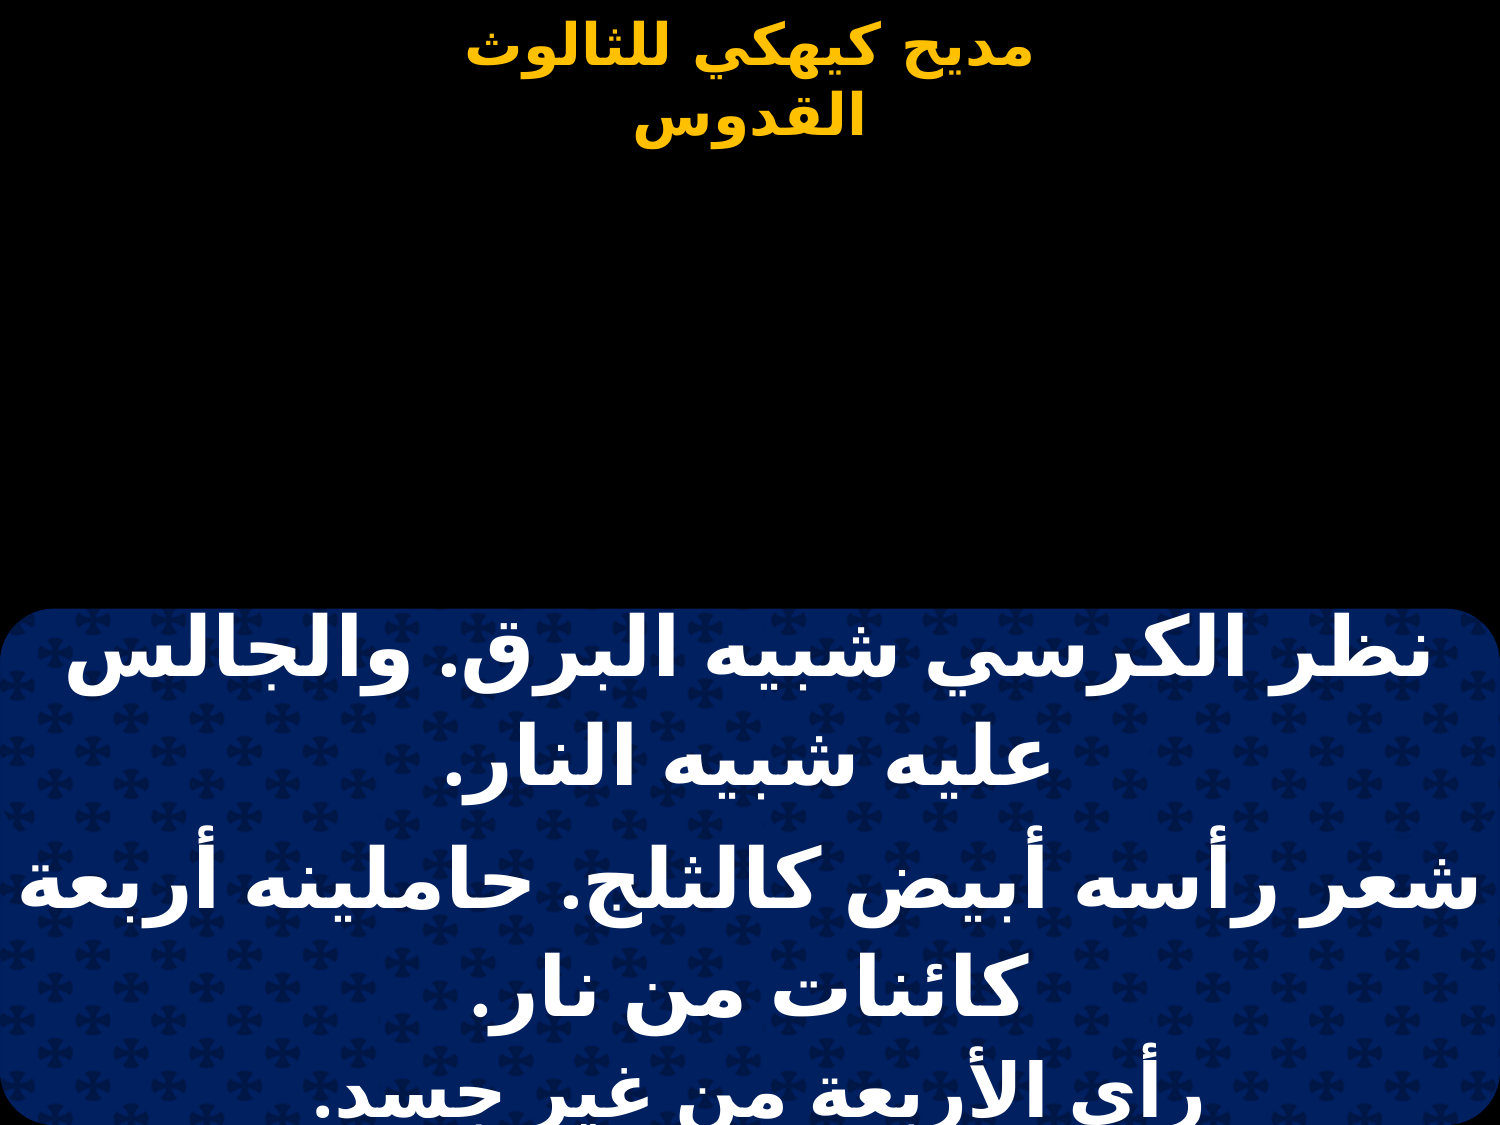

#
| نظر الكرسي شبيه البرق. والجالس عليه شبيه النار. |
| --- |
| شعر رأسه أبيض كالثلج. حاملينه أربعة كائنات من نار. |
| رأي الأربعة من غير جسد. واحد في شبه إنسان وواحد في شبه الثور. |
| والكائن الثالث شبه أسد. والكائن الرابع شبيه النسور. |